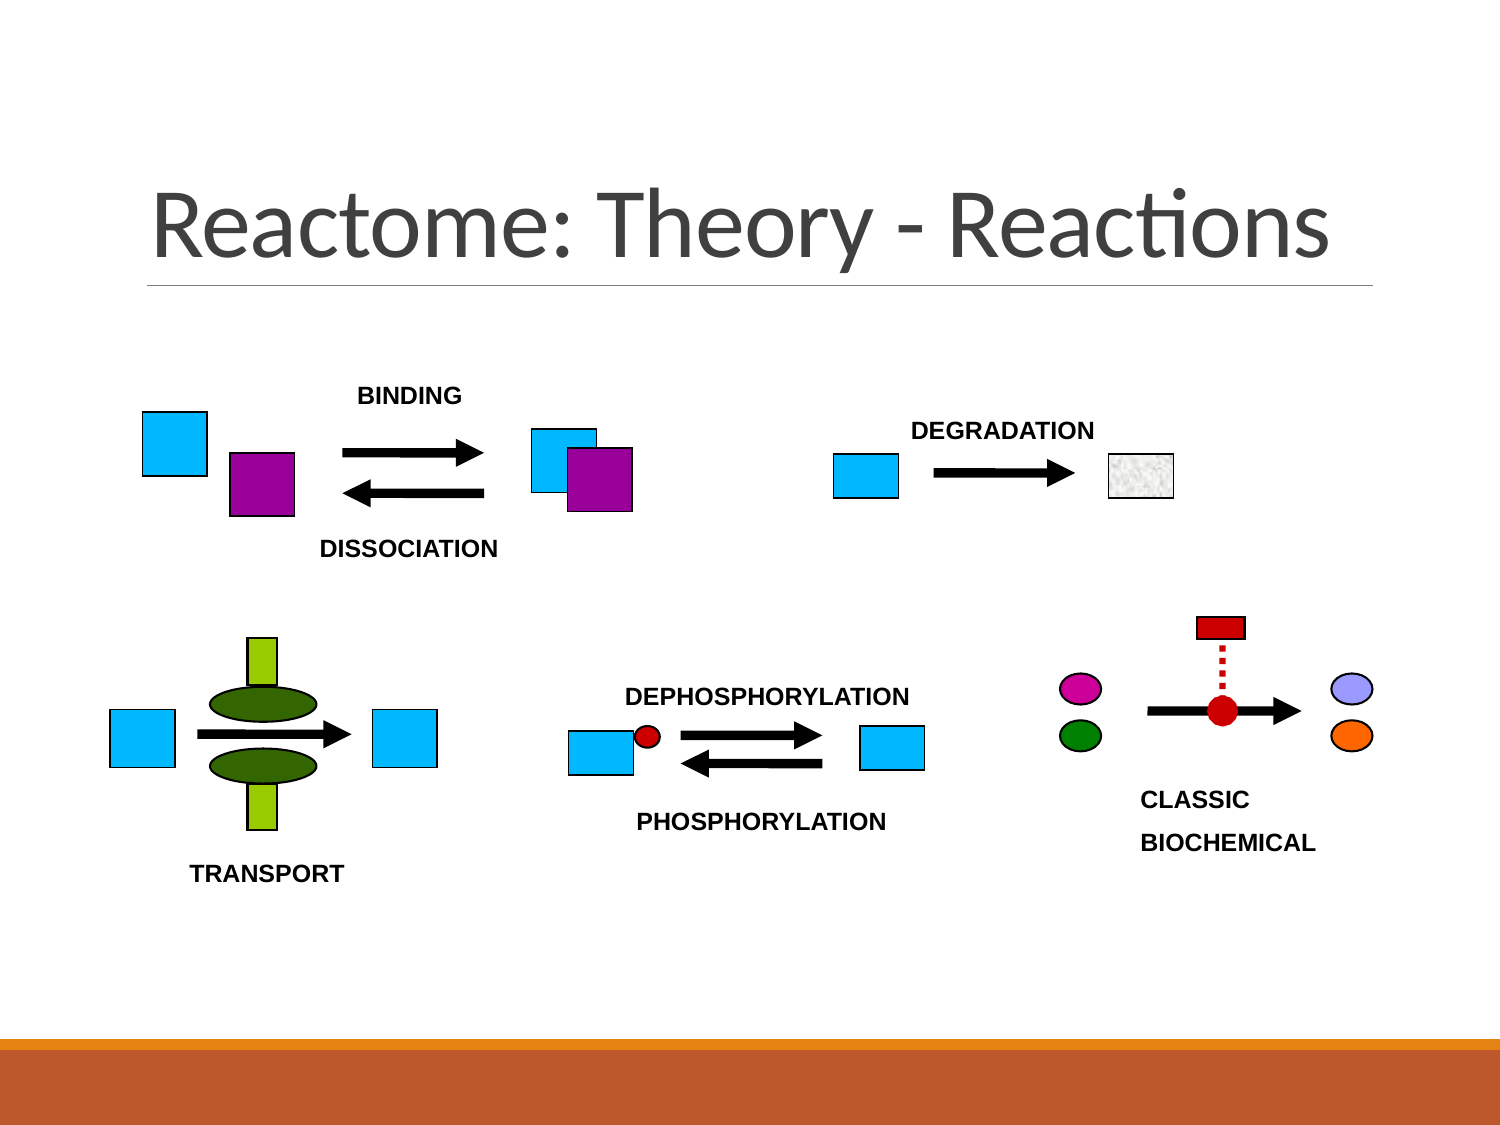

# Reactome: Theory - Reactions
BINDING

DISSOCIATION
DEGRADATION

CLASSIC
BIOCHEMICAL

TRANSPORT
DEPHOSPHORYLATION

PHOSPHORYLATION